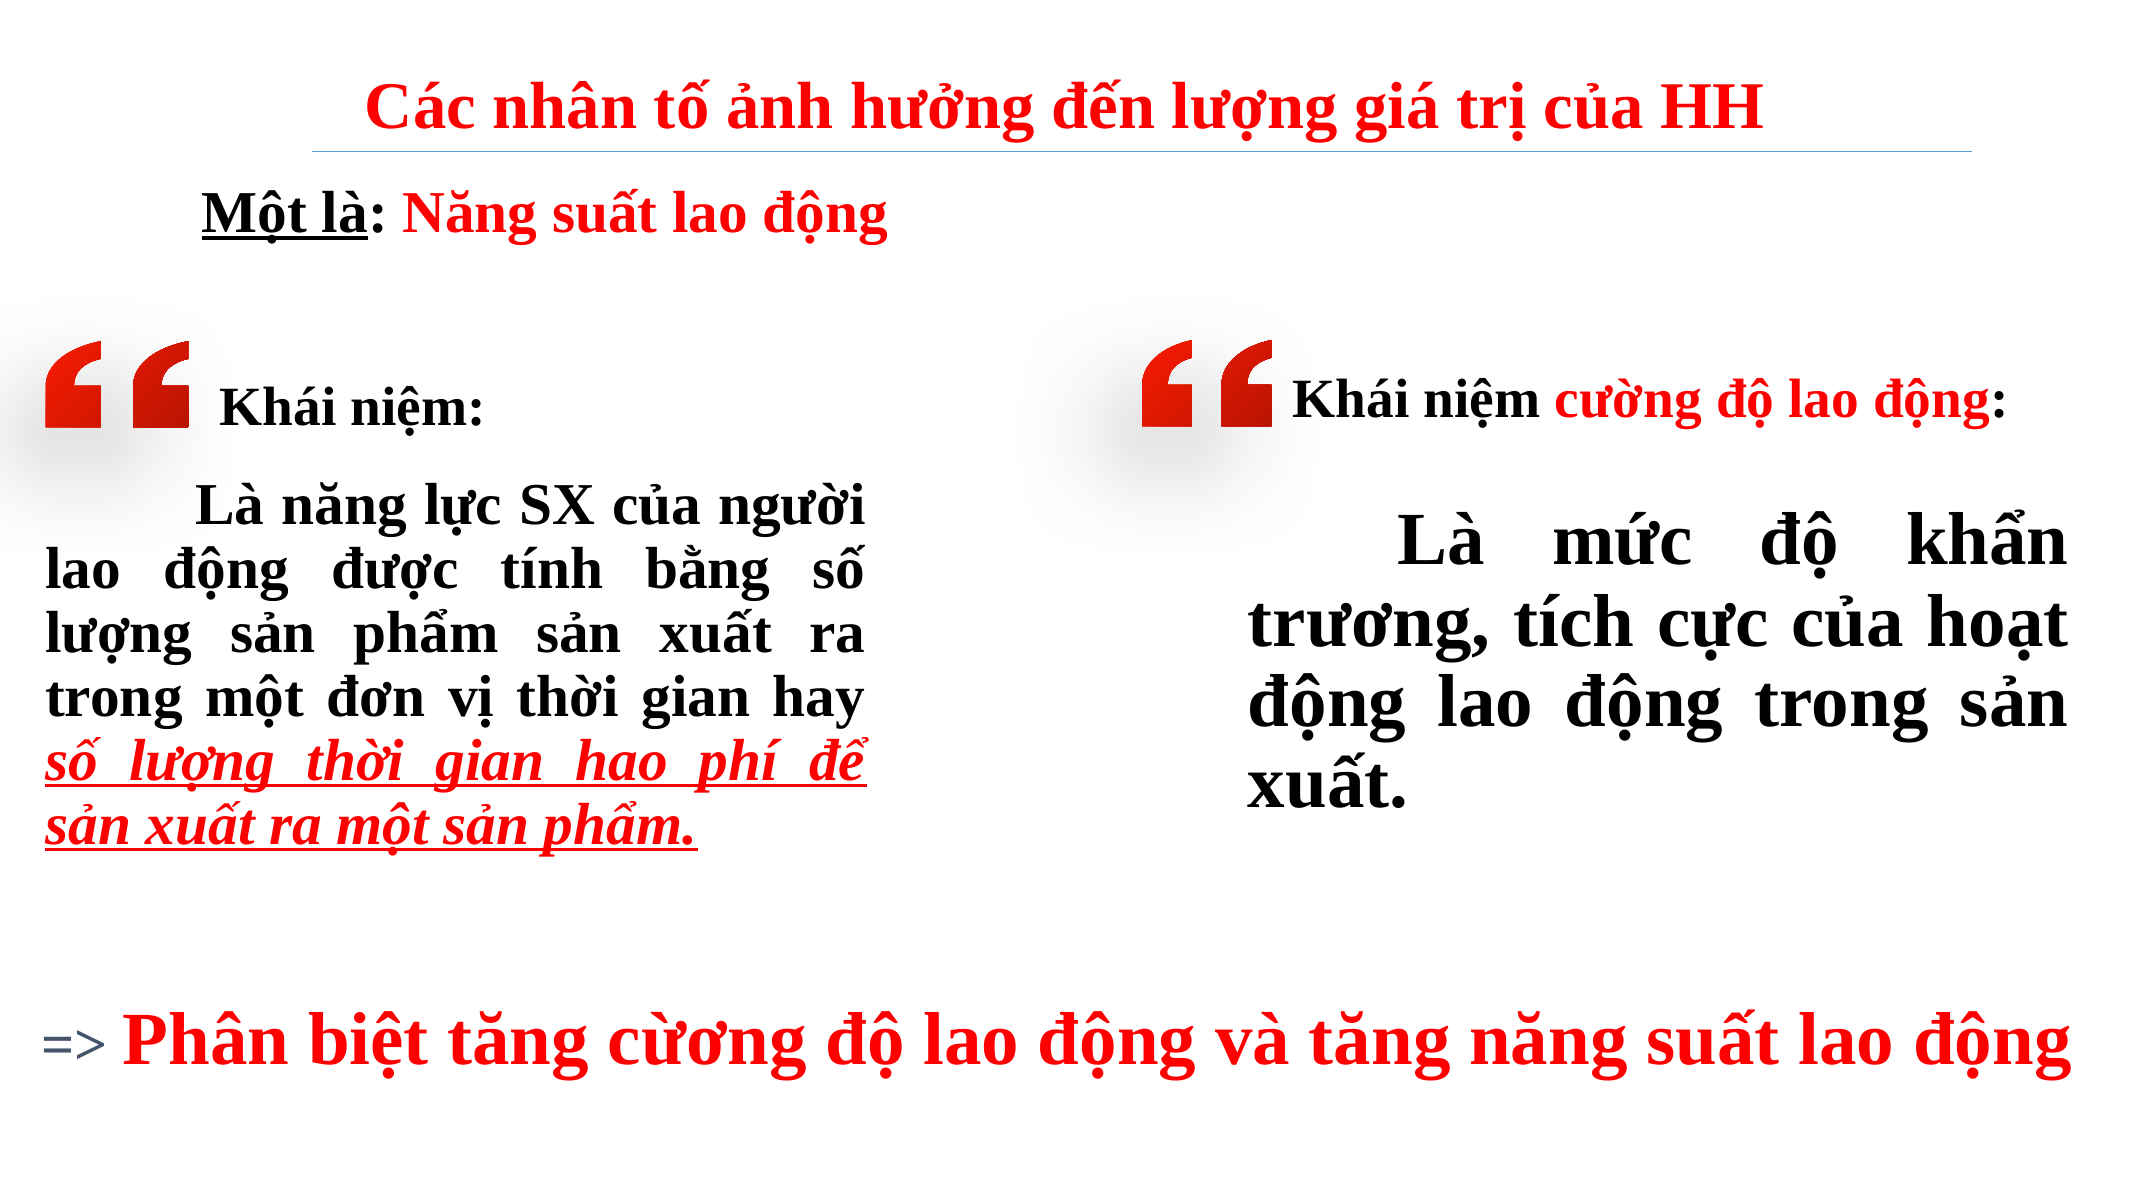

Các nhân tố ảnh hưởng đến lượng giá trị của HH
Một là: Năng suất lao động

 Khái niệm cường độ lao động:
 Khái niệm:

	Là năng lực SX của người lao động được tính bằng số lượng sản phẩm sản xuất ra trong một đơn vị thời gian hay số lượng thời gian hao phí để sản xuất ra một sản phẩm.

	Là mức độ khẩn trương, tích cực của hoạt động lao động trong sản xuất.

=> Phân biệt tăng cừơng độ lao động và tăng năng suất lao động